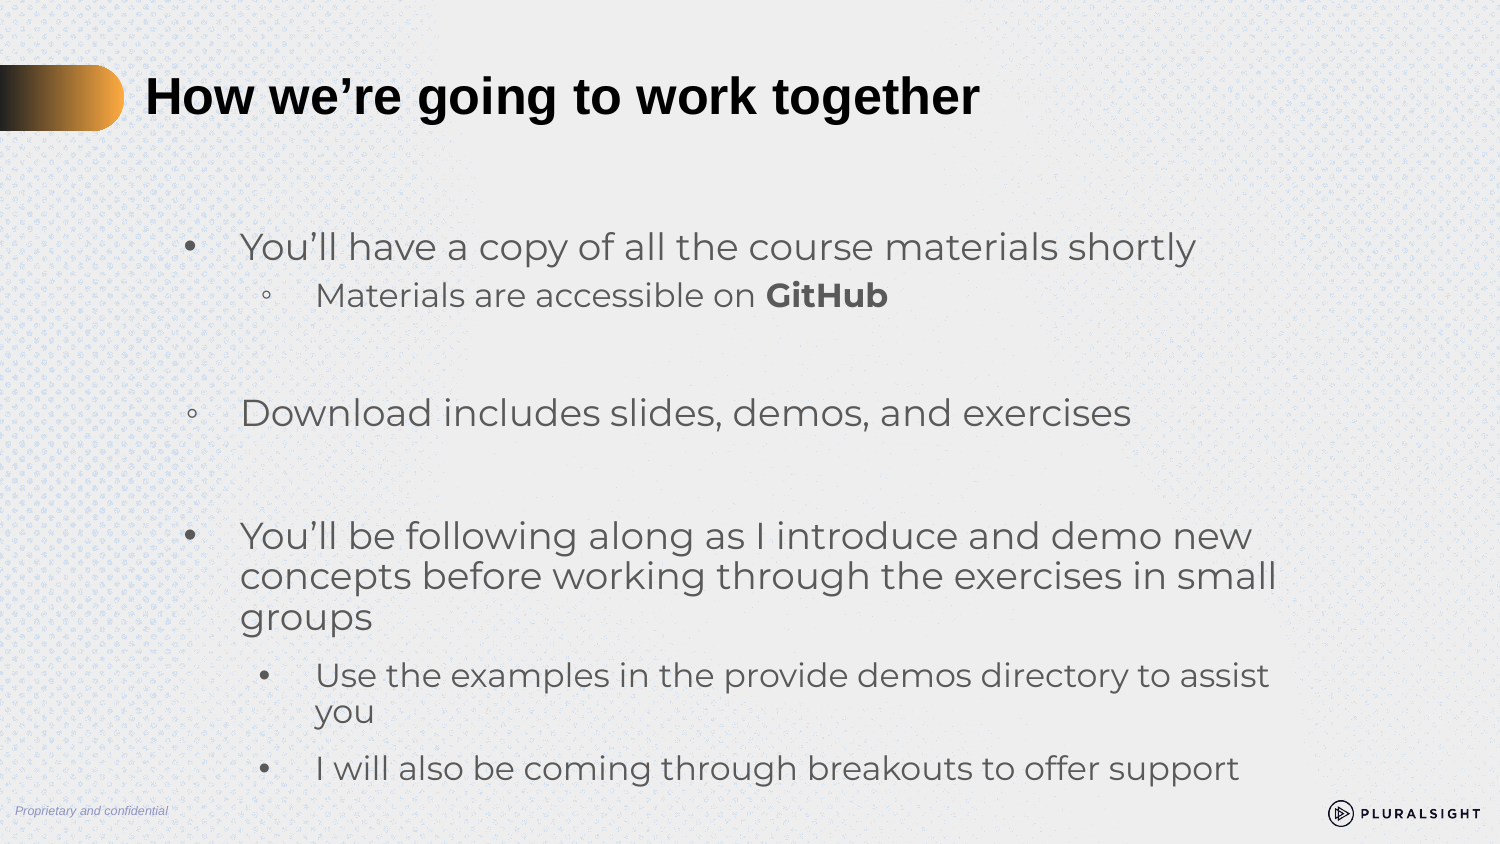

# How we’re going to work together
You’ll have a copy of all the course materials shortly
Materials are accessible on GitHub

Download includes slides, demos, and exercises

You’ll be following along as I introduce and demo new concepts before working through the exercises in small groups
Use the examples in the provide demos directory to assist you
I will also be coming through breakouts to offer support